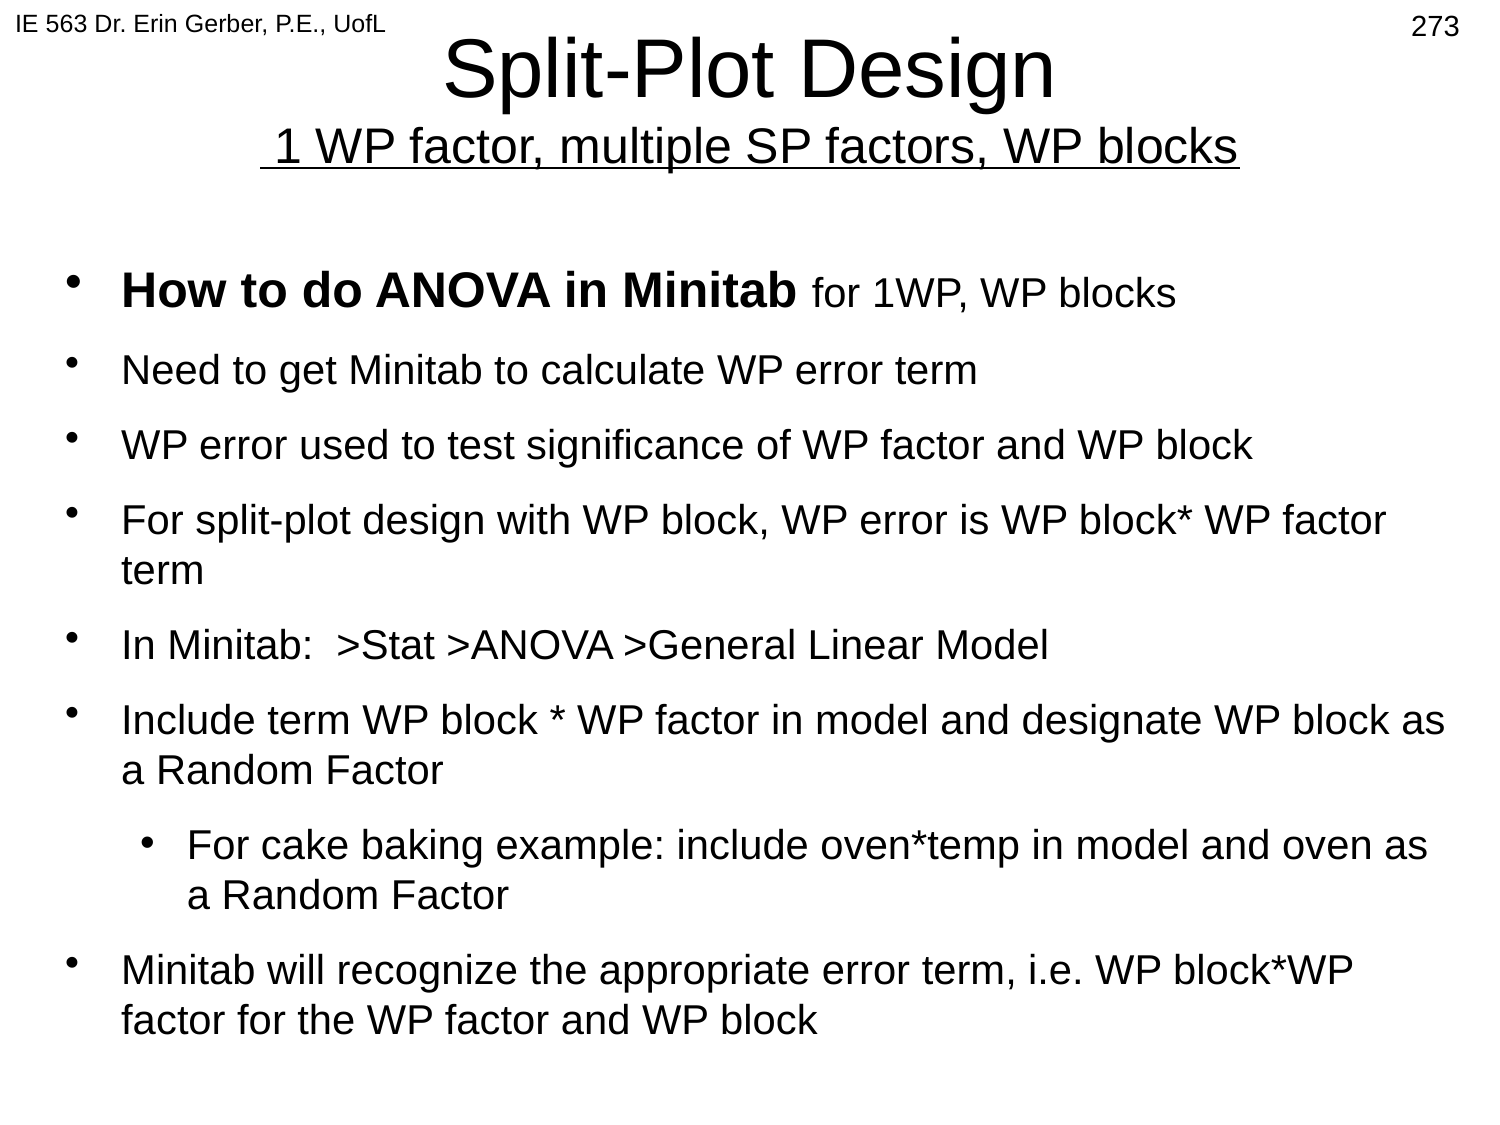

IE 563 Dr. Erin Gerber, P.E., UofL
# Split-Plot Design 1 WP factor, multiple SP factors, WP blocks
273
How to do ANOVA in Minitab for 1WP, WP blocks
Need to get Minitab to calculate WP error term
WP error used to test significance of WP factor and WP block
For split-plot design with WP block, WP error is WP block* WP factor term
In Minitab:  >Stat >ANOVA >General Linear Model
Include term WP block * WP factor in model and designate WP block as a Random Factor
For cake baking example: include oven*temp in model and oven as a Random Factor
Minitab will recognize the appropriate error term, i.e. WP block*WP factor for the WP factor and WP block